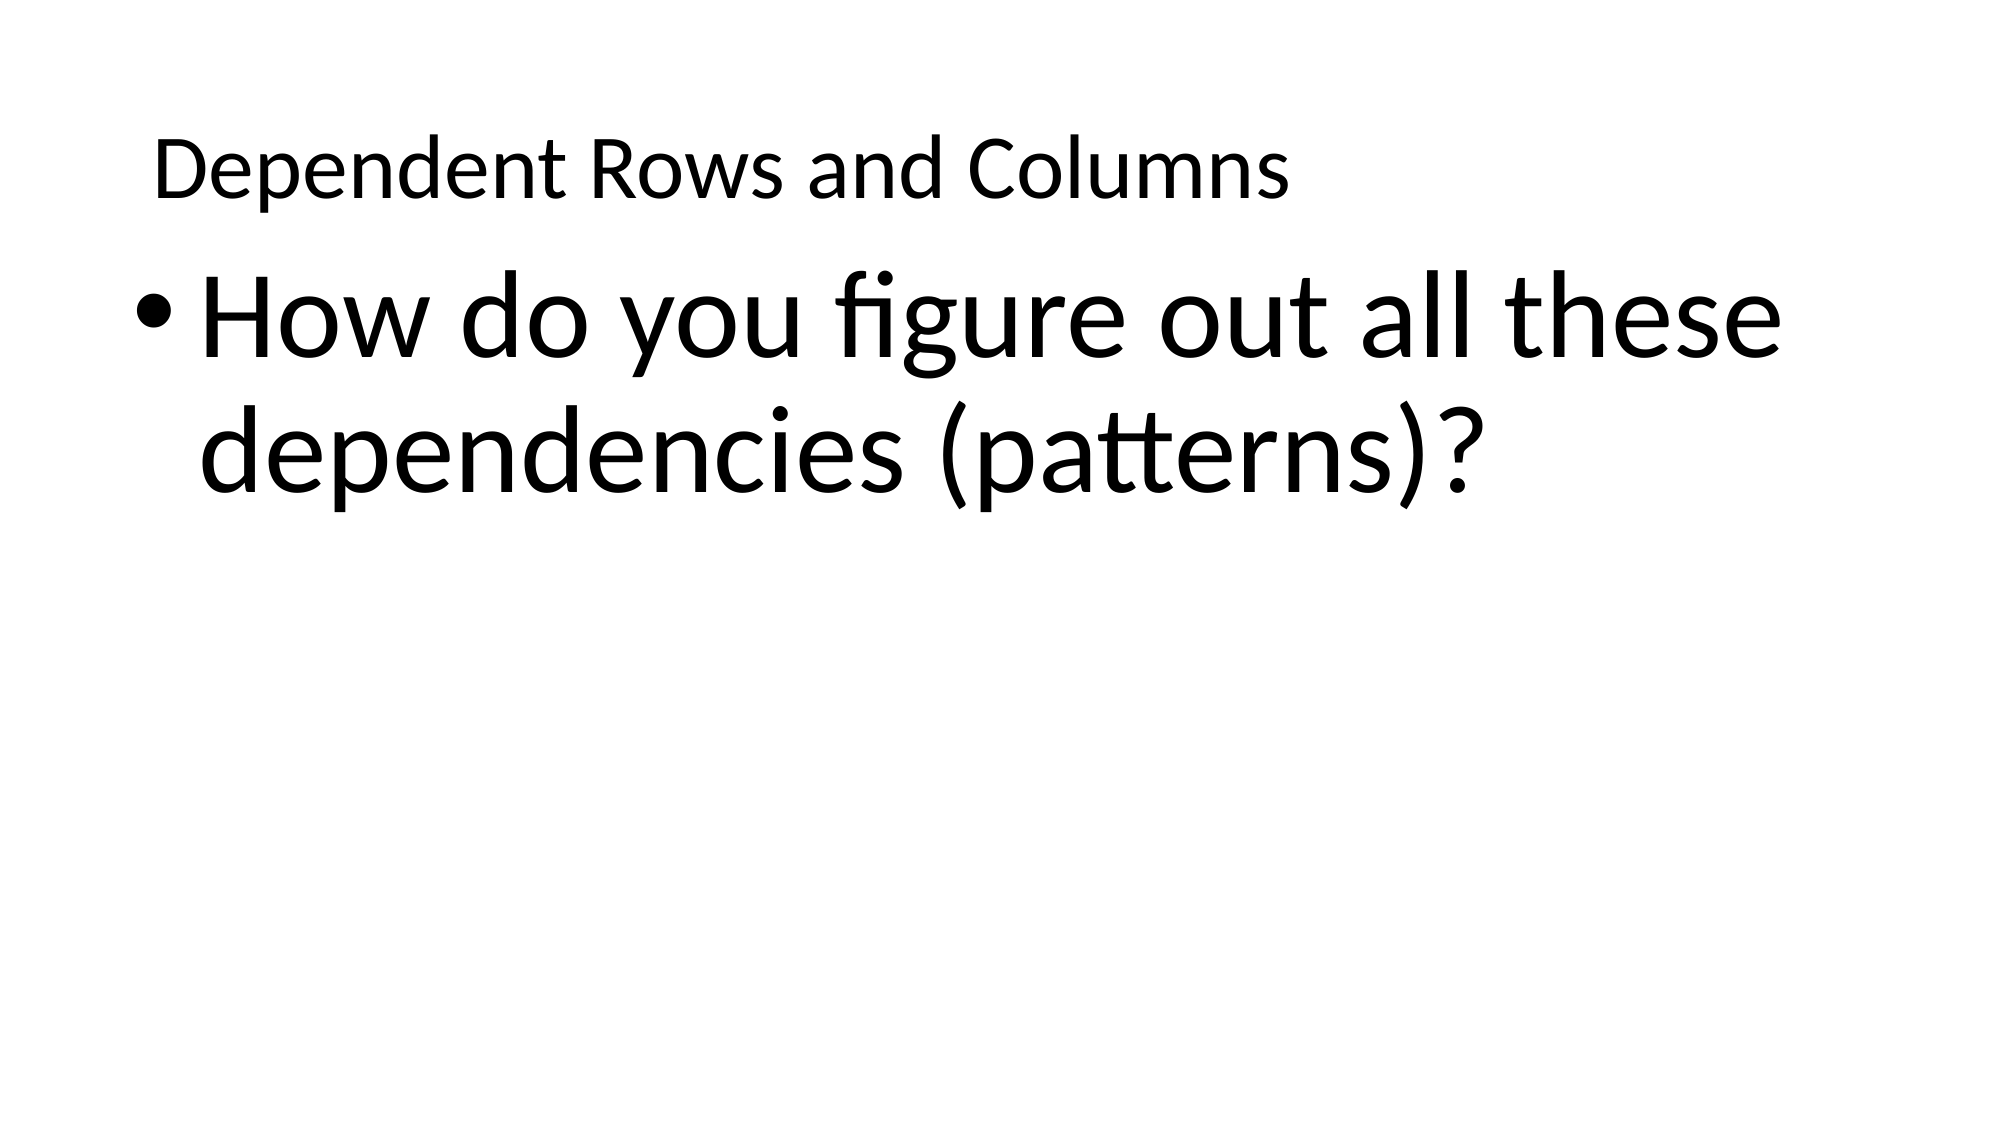

# Dependent Rows and Columns
How do you figure out all these dependencies (patterns)?